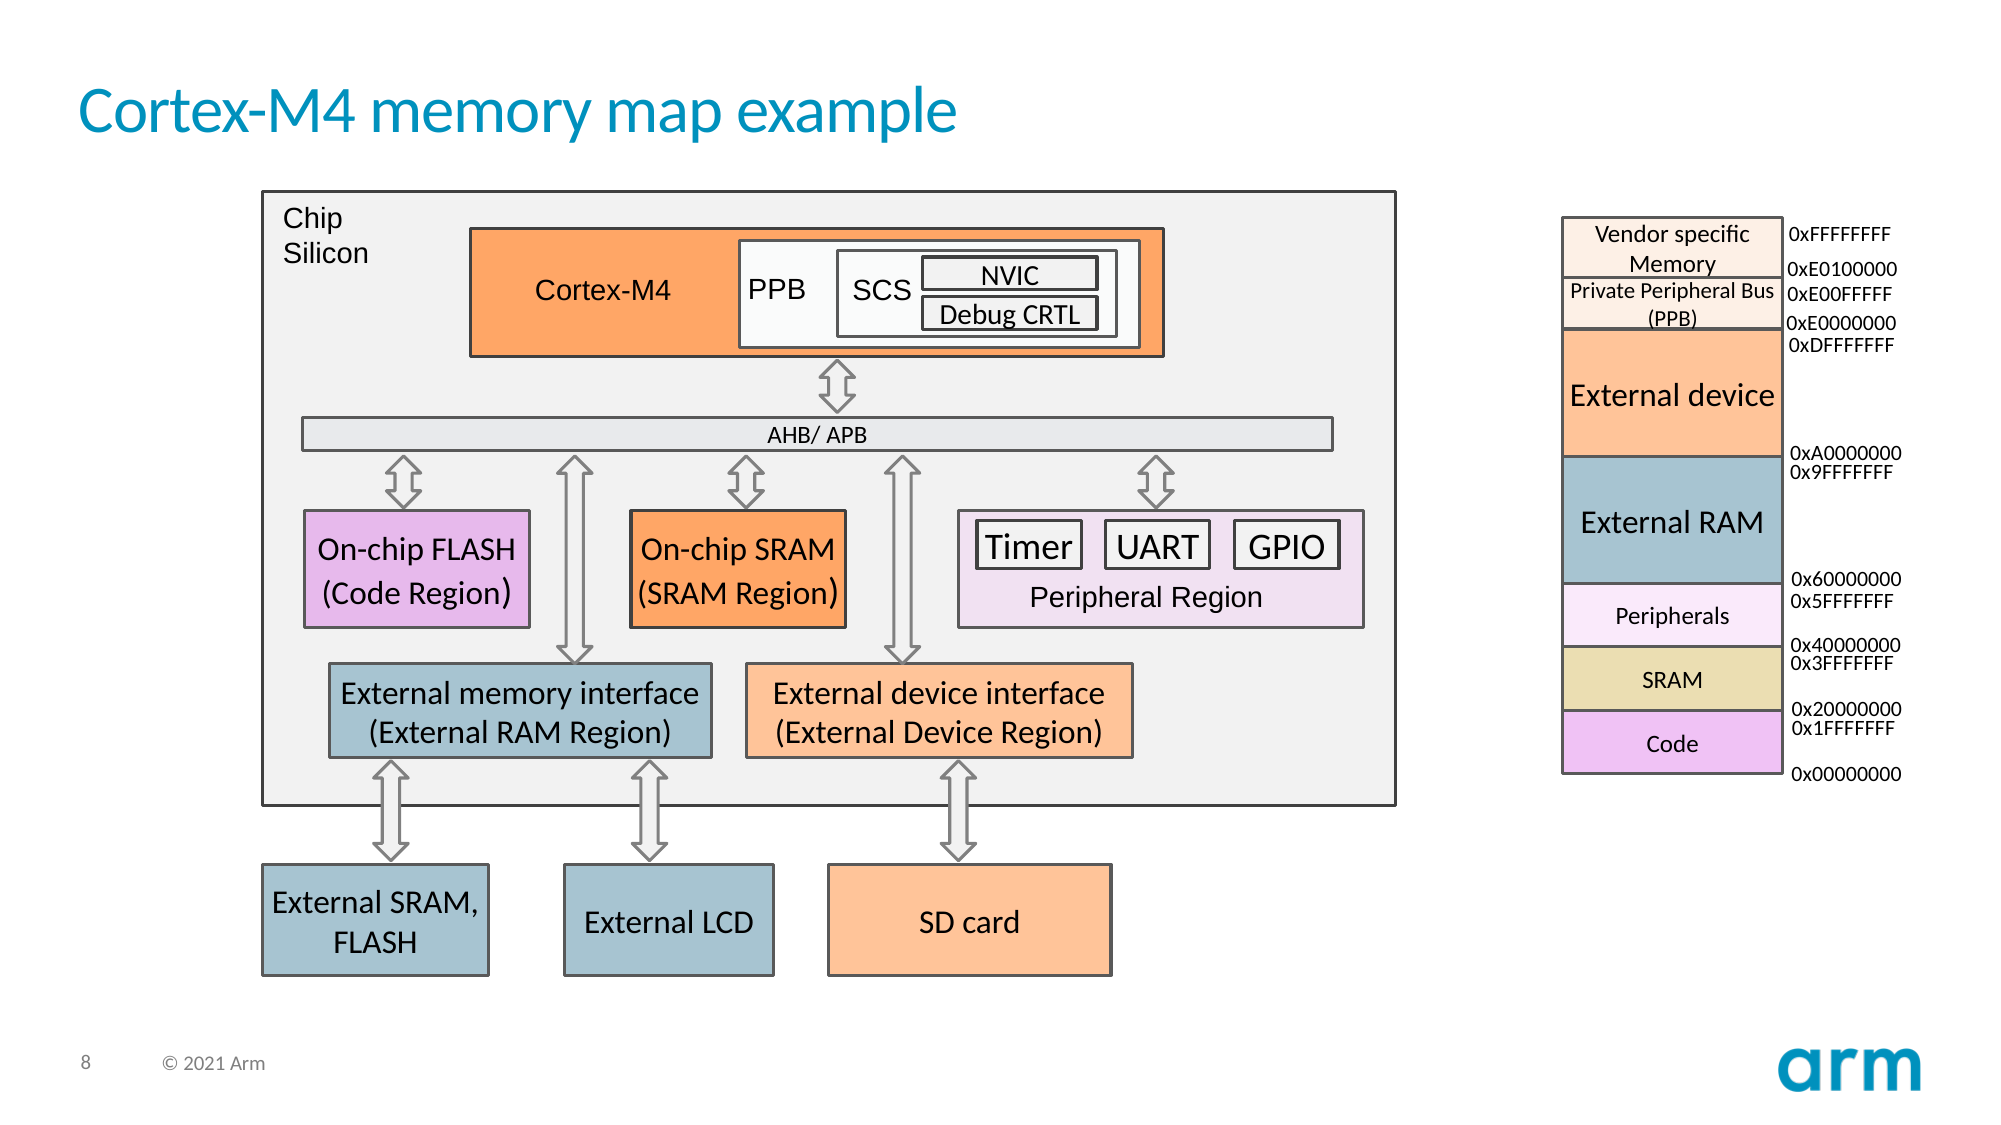

# Cortex-M4 memory map example

Chip Silicon
0xFFFFFFFF
Vendor specific
Memory
0xE0100000
0xE00FFFFF
Private Peripheral Bus
(PPB)
0xE0000000
0xDFFFFFFF
External device
0xA0000000
0x9FFFFFFF
External RAM
0x60000000
0x5FFFFFFF
Peripherals
0x40000000
0x3FFFFFFF
SRAM
0x20000000
0x1FFFFFFF
Code
0x00000000

NVIC
PPB
Cortex-M4
SCS
Debug CRTL

AHB/ APB

On-chip FLASH
(Code Region)
On-chip SRAM
(SRAM Region)

Timer
UART
GPIO
Peripheral Region
External memory interface
(External RAM Region)
External device interface
(External Device Region)

External SRAM,
FLASH
External LCD
SD card